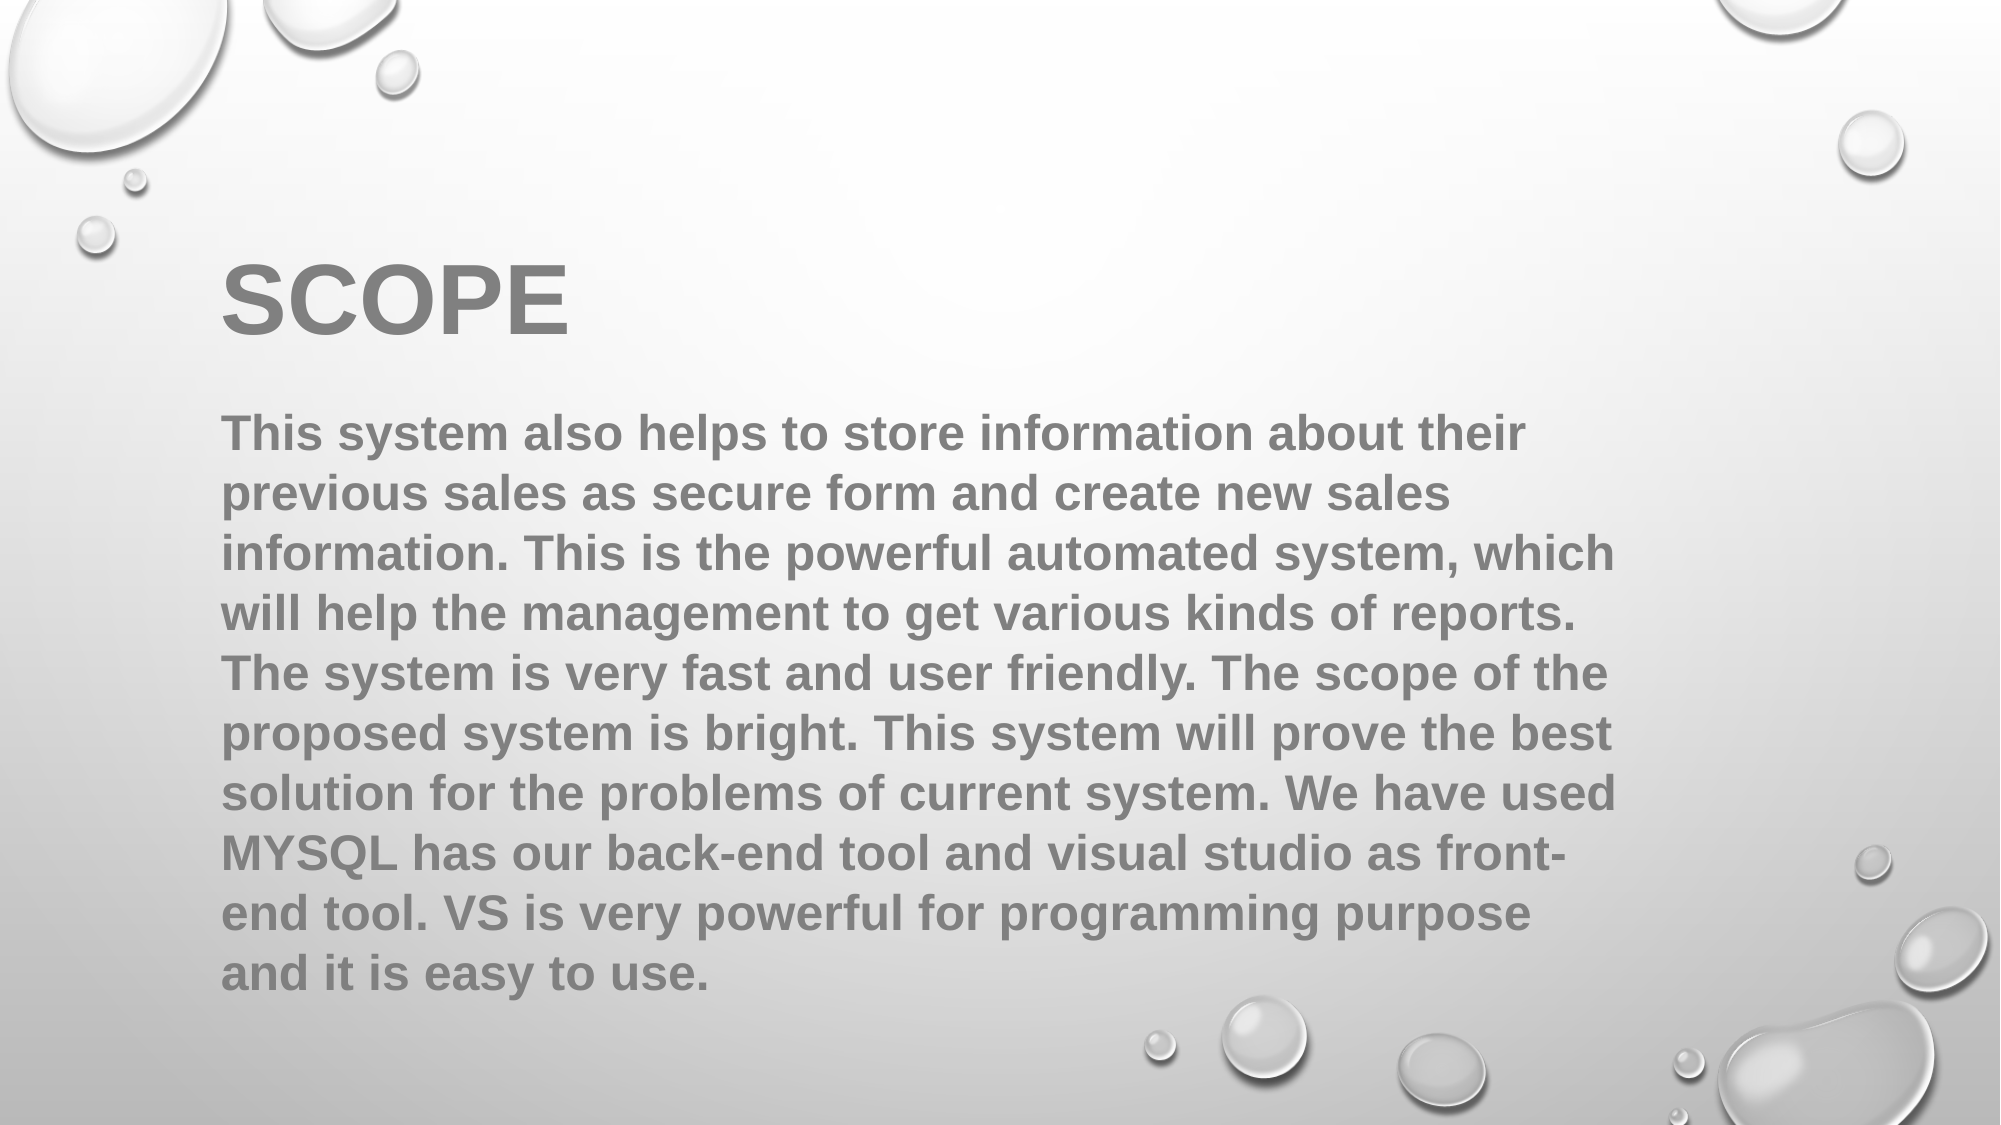

SCOPE
This system also helps to store information about their previous sales as secure form and create new sales information. This is the powerful automated system, which will help the management to get various kinds of reports. The system is very fast and user friendly. The scope of the proposed system is bright. This system will prove the best solution for the problems of current system. We have used MYSQL has our back-end tool and visual studio as front-end tool. VS is very powerful for programming purpose and it is easy to use.